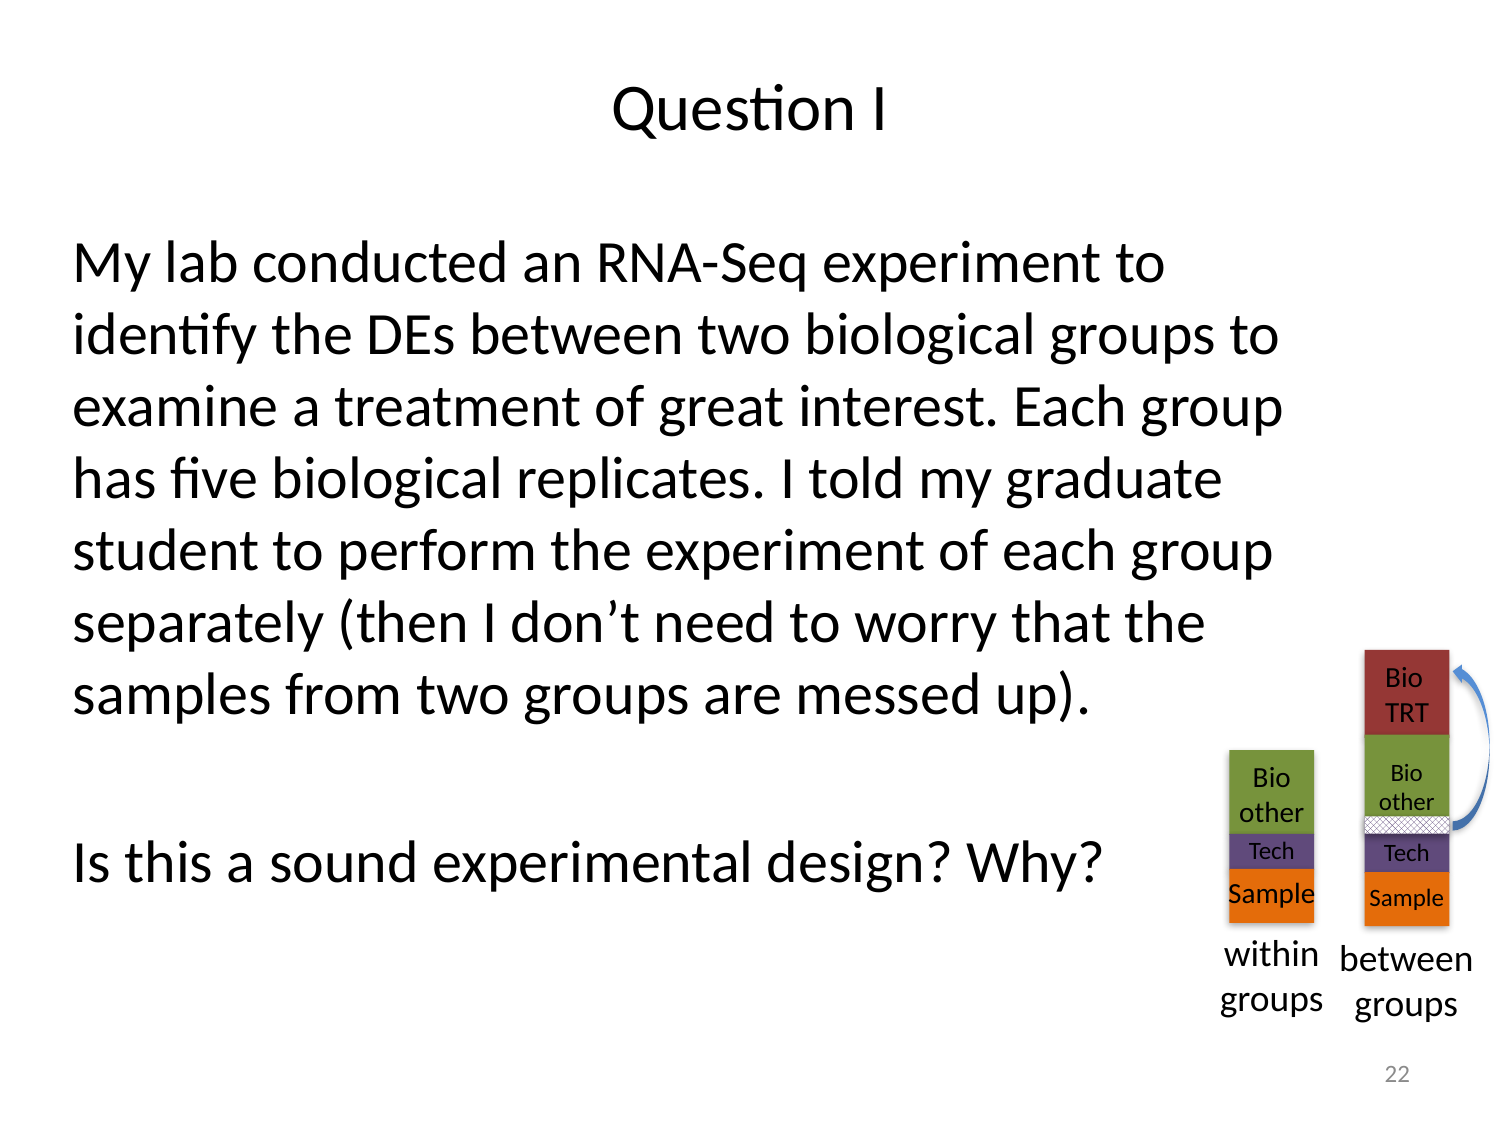

# Question I
My lab conducted an RNA-Seq experiment to identify the DEs between two biological groups to examine a treatment of great interest. Each group has five biological replicates. I told my graduate student to perform the experiment of each group separately (then I don’t need to worry that the samples from two groups are messed up).

Is this a sound experimental design? Why?

Bio
TRT

Bio
other

Bio
other
Tech

Sample

within groups

Tech

Sample
between groups
22